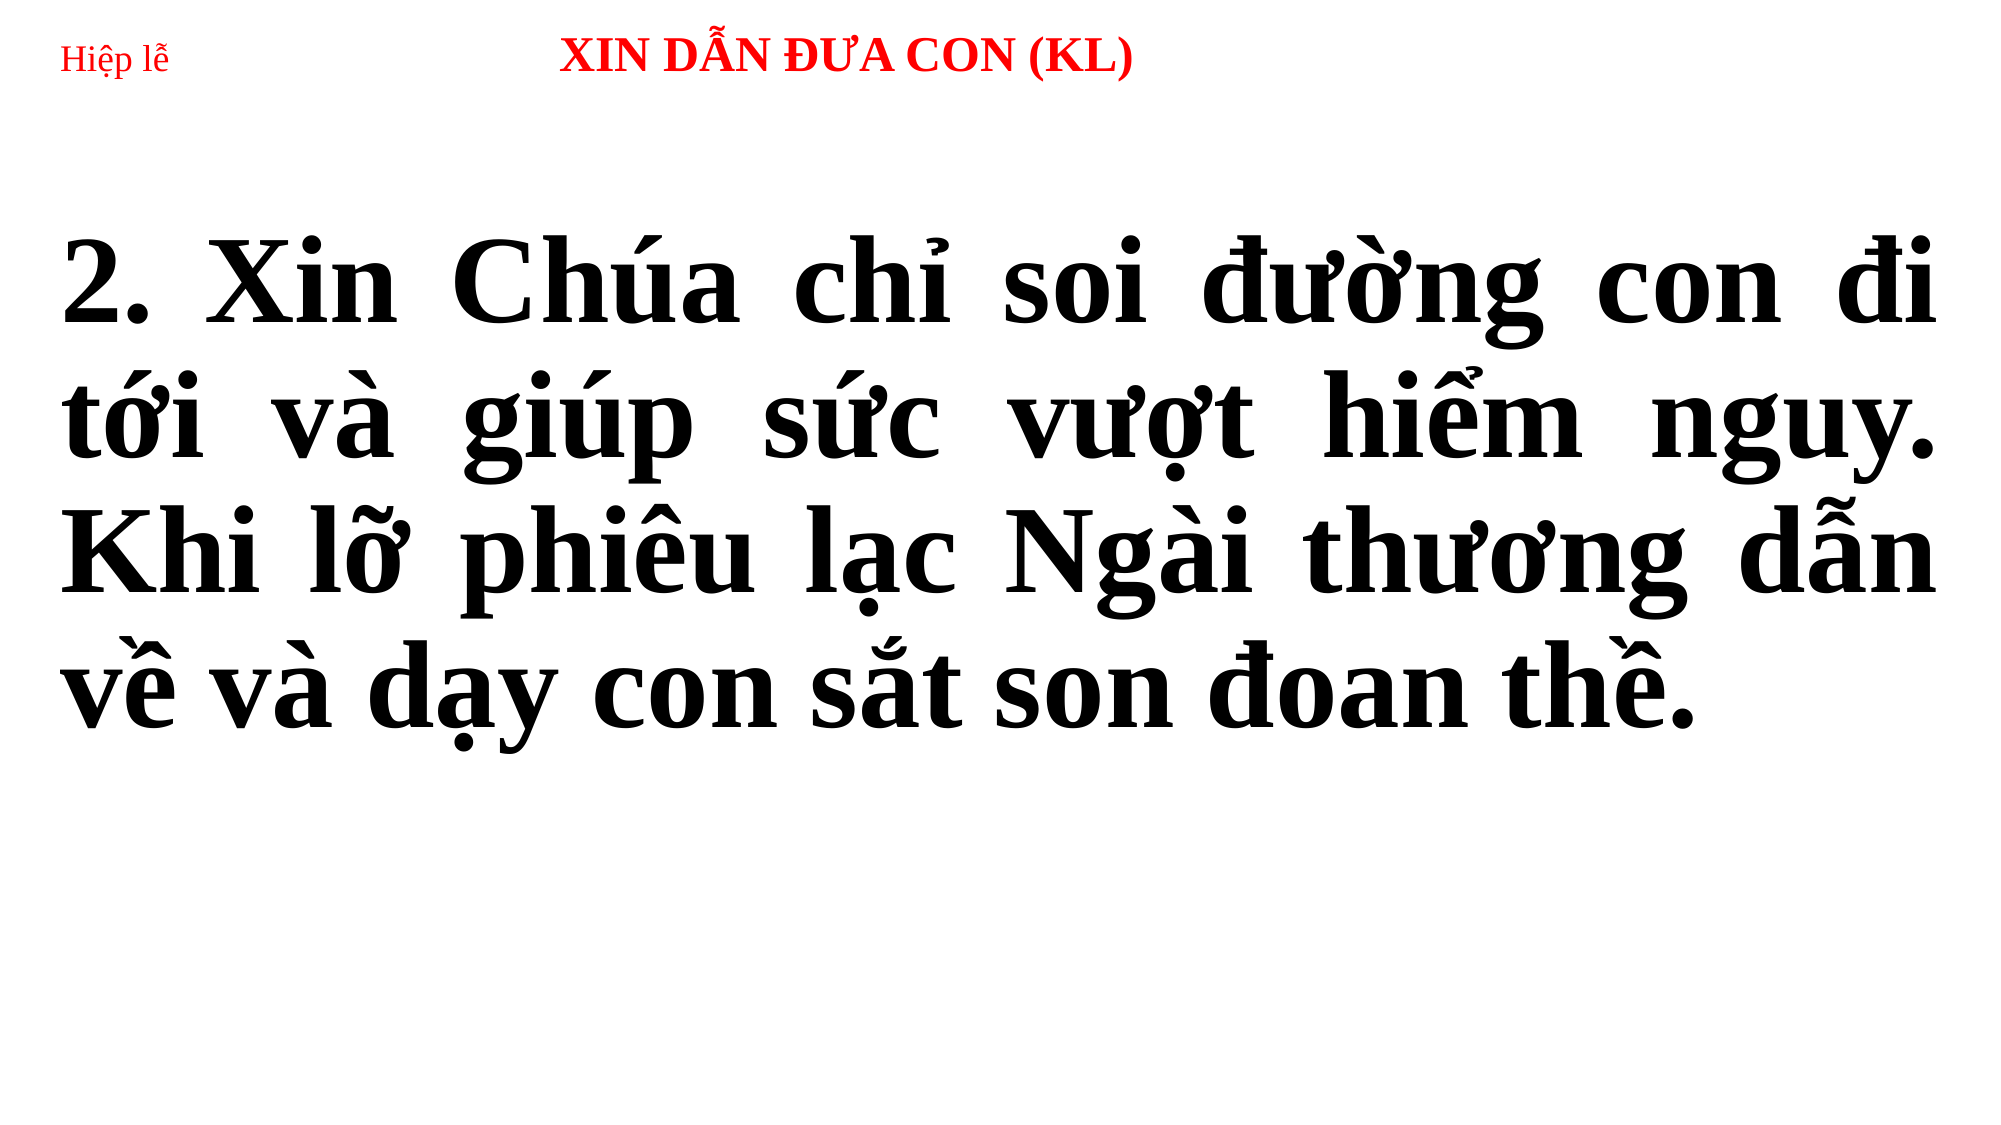

# Hiệp lễ                                         XIN DẪN ĐƯA CON (KL)
2. Xin Chúa chỉ soi đường con đi tới và giúp sức vượt hiểm nguy. Khi lỡ phiêu lạc Ngài thương dẫn về và dạy con sắt son đoan thề.